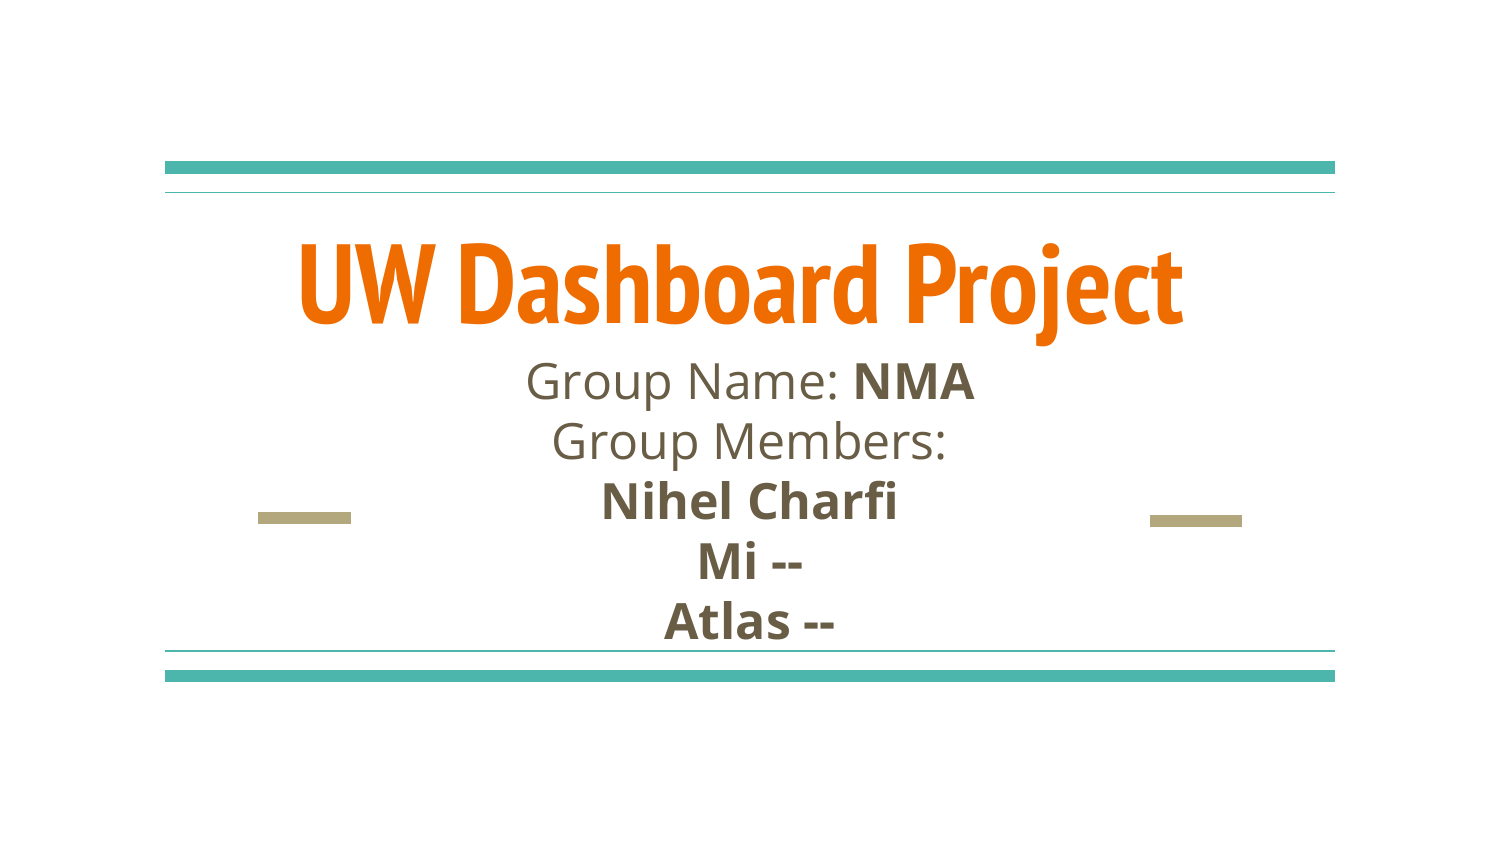

# UW Dashboard Project
Group Name: NMA
Group Members:
Nihel Charfi
Mi --
Atlas --